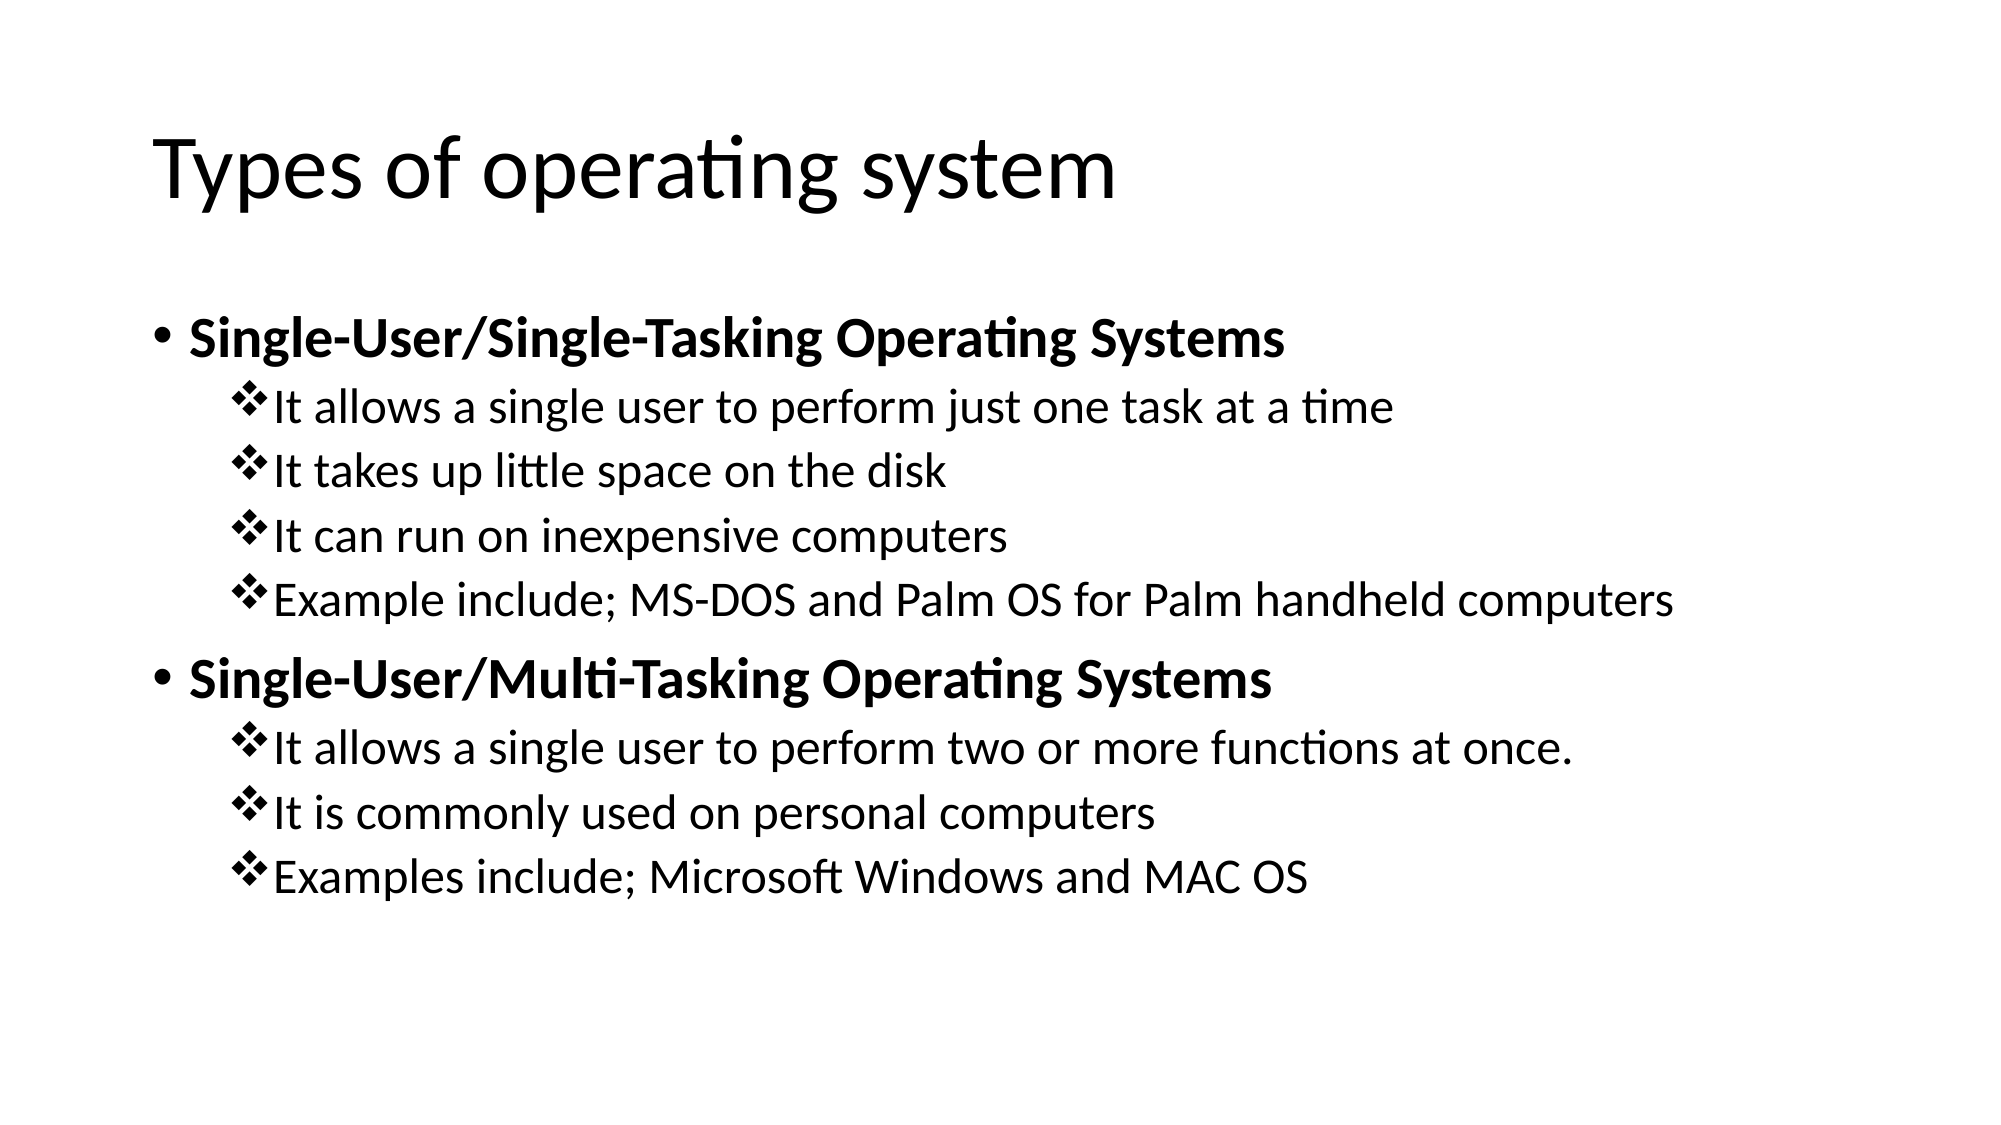

# Types of operating system
Single-User/Single-Tasking Operating Systems
It allows a single user to perform just one task at a time
It takes up little space on the disk
It can run on inexpensive computers
Example include; MS-DOS and Palm OS for Palm handheld computers
Single-User/Multi-Tasking Operating Systems
It allows a single user to perform two or more functions at once.
It is commonly used on personal computers
Examples include; Microsoft Windows and MAC OS